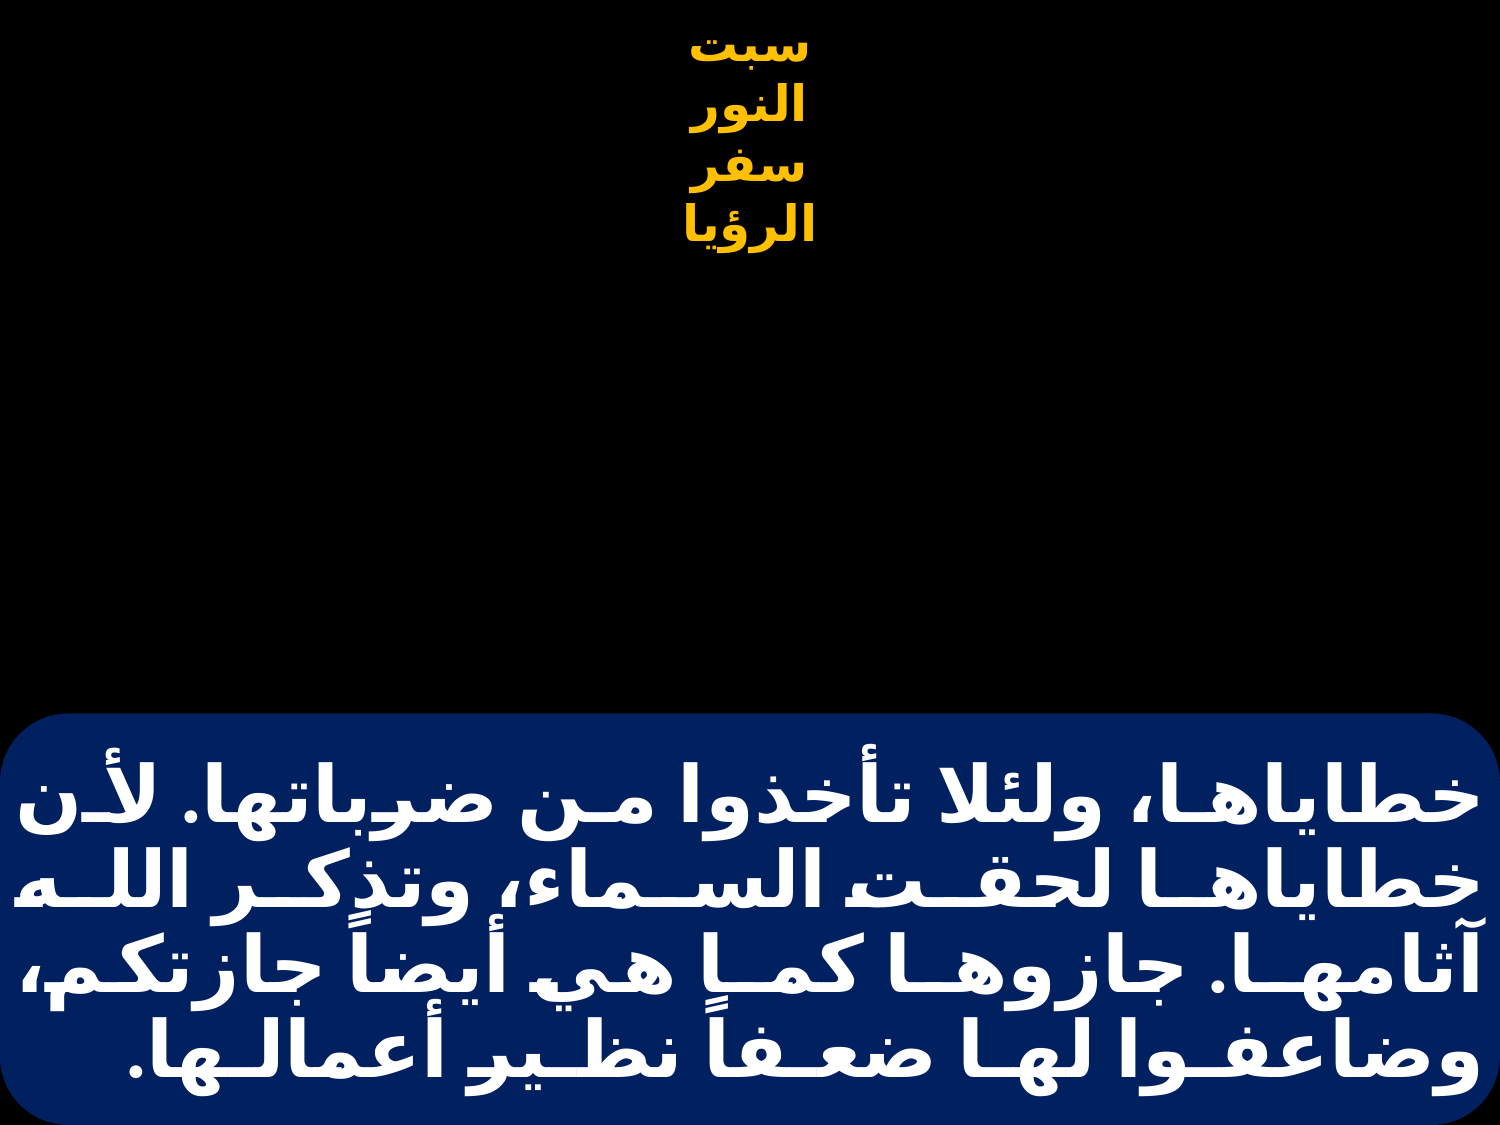

# خطاياها، ولئلا تأخذوا من ضرباتها. لأن خطاياها لحقت السماء، وتذكر الله آثامهـا. جازوهـا كمـا هي أيضاً جازتكم، وضاعفـوا لهـا ضعـفاً نظـير أعمالـها.